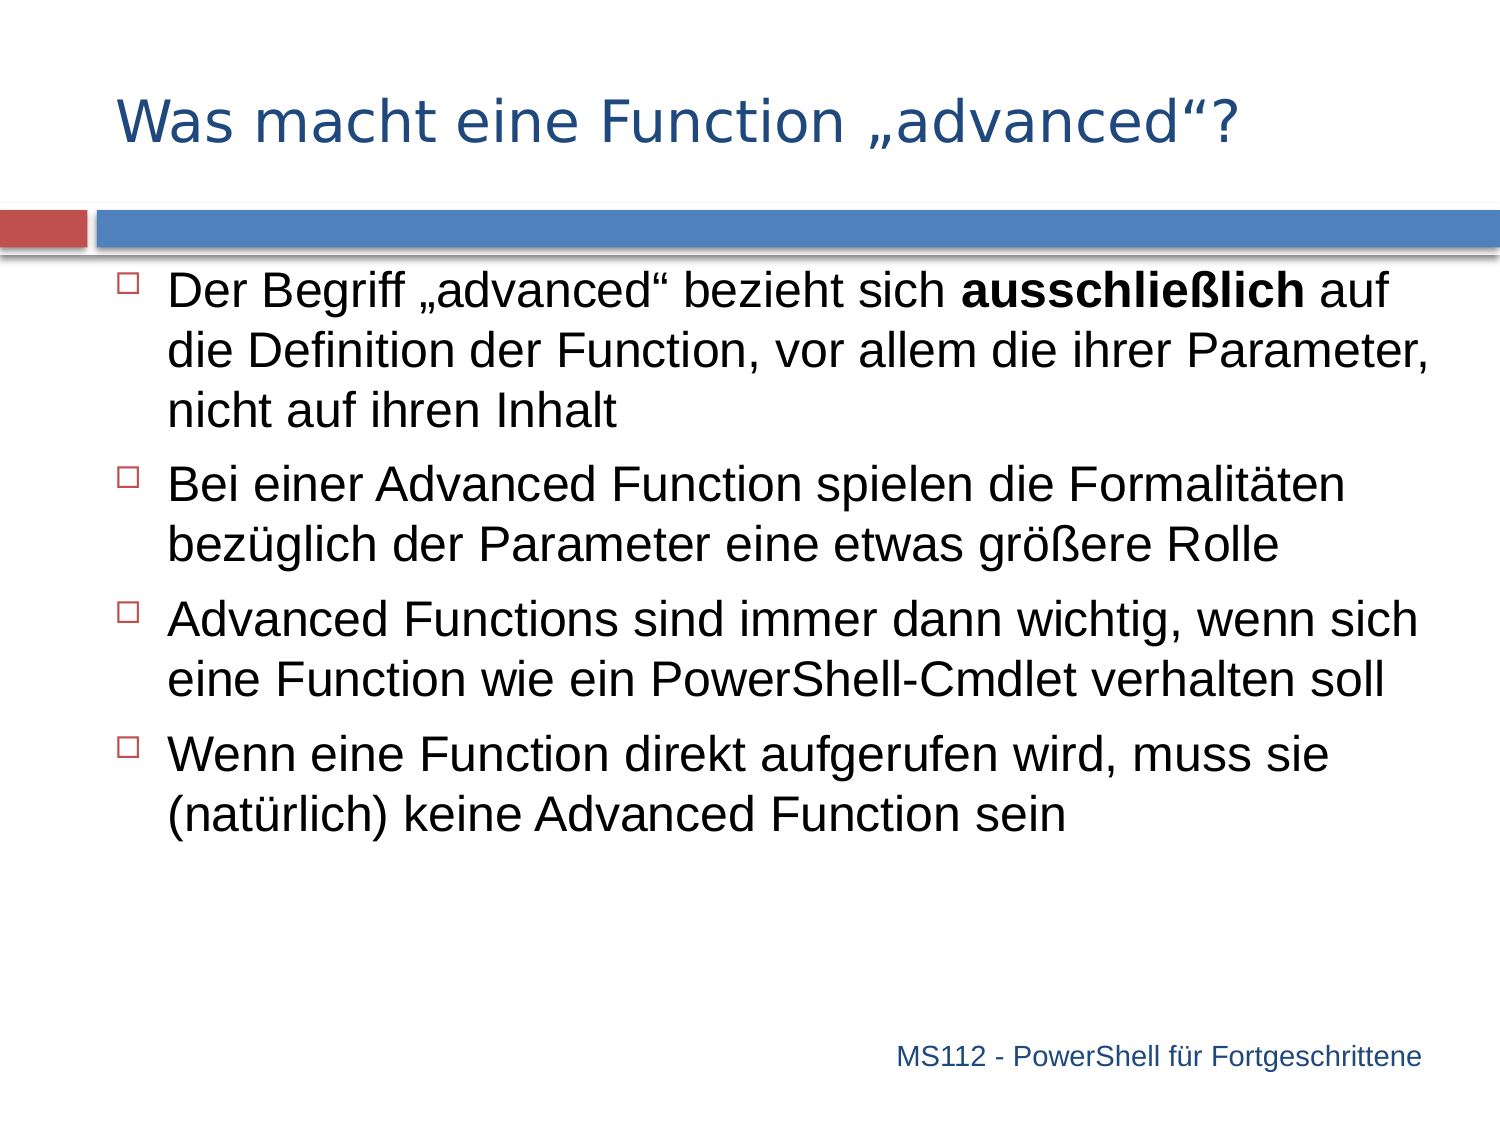

# Was macht eine Function „advanced“?
Der Begriff „advanced“ bezieht sich ausschließlich auf die Definition der Function, vor allem die ihrer Parameter, nicht auf ihren Inhalt
Bei einer Advanced Function spielen die Formalitäten bezüglich der Parameter eine etwas größere Rolle
Advanced Functions sind immer dann wichtig, wenn sich eine Function wie ein PowerShell-Cmdlet verhalten soll
Wenn eine Function direkt aufgerufen wird, muss sie (natürlich) keine Advanced Function sein
MS112 - PowerShell für Fortgeschrittene